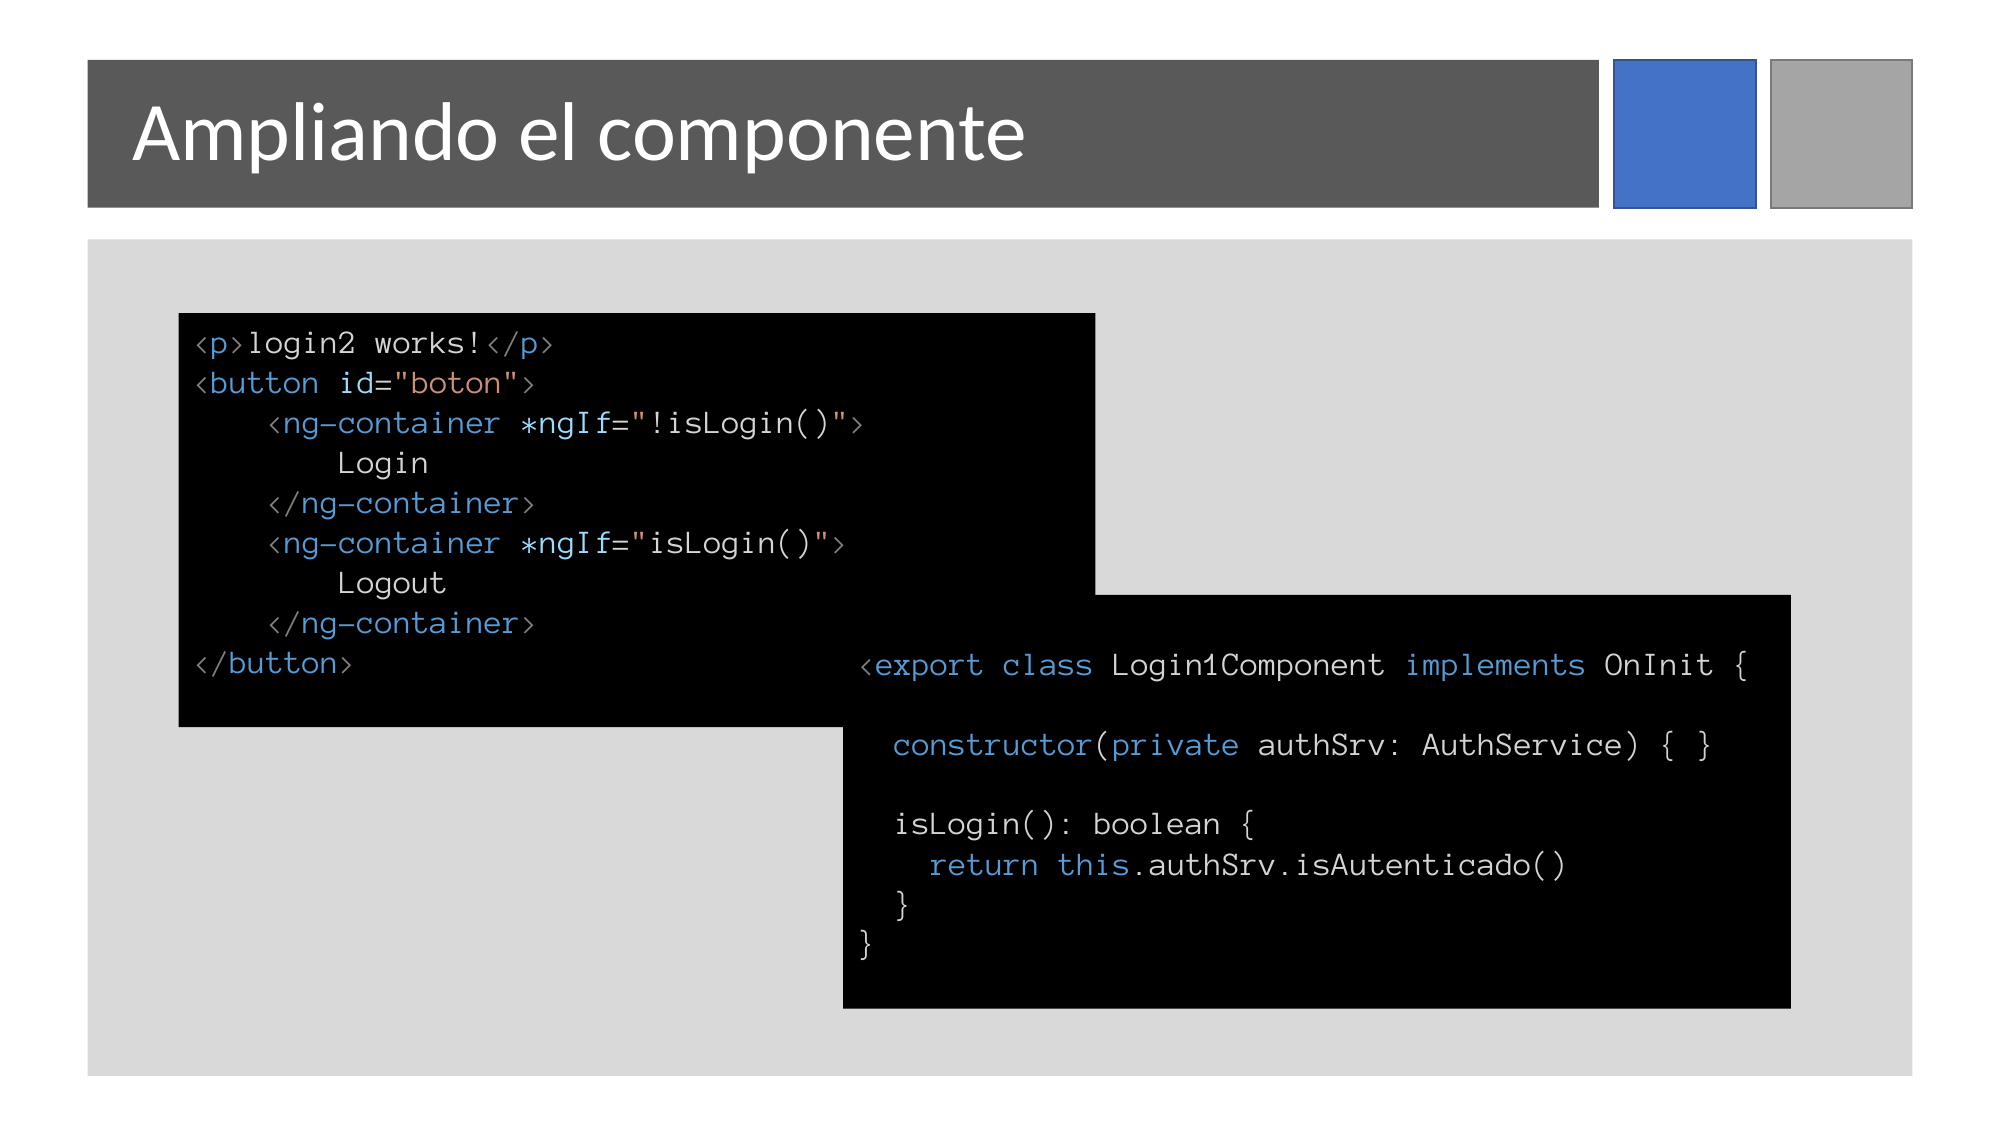

# Ampliando el componente
<p>login2 works!</p>
<button id="boton">
    <ng-container *ngIf="!isLogin()">
        Login
    </ng-container>
    <ng-container *ngIf="isLogin()">
        Logout
    </ng-container>
</button>

<export class Login1Component implements OnInit {
  constructor(private authSrv: AuthService) { }
  isLogin(): boolean {
    return this.authSrv.isAutenticado()
  }
}